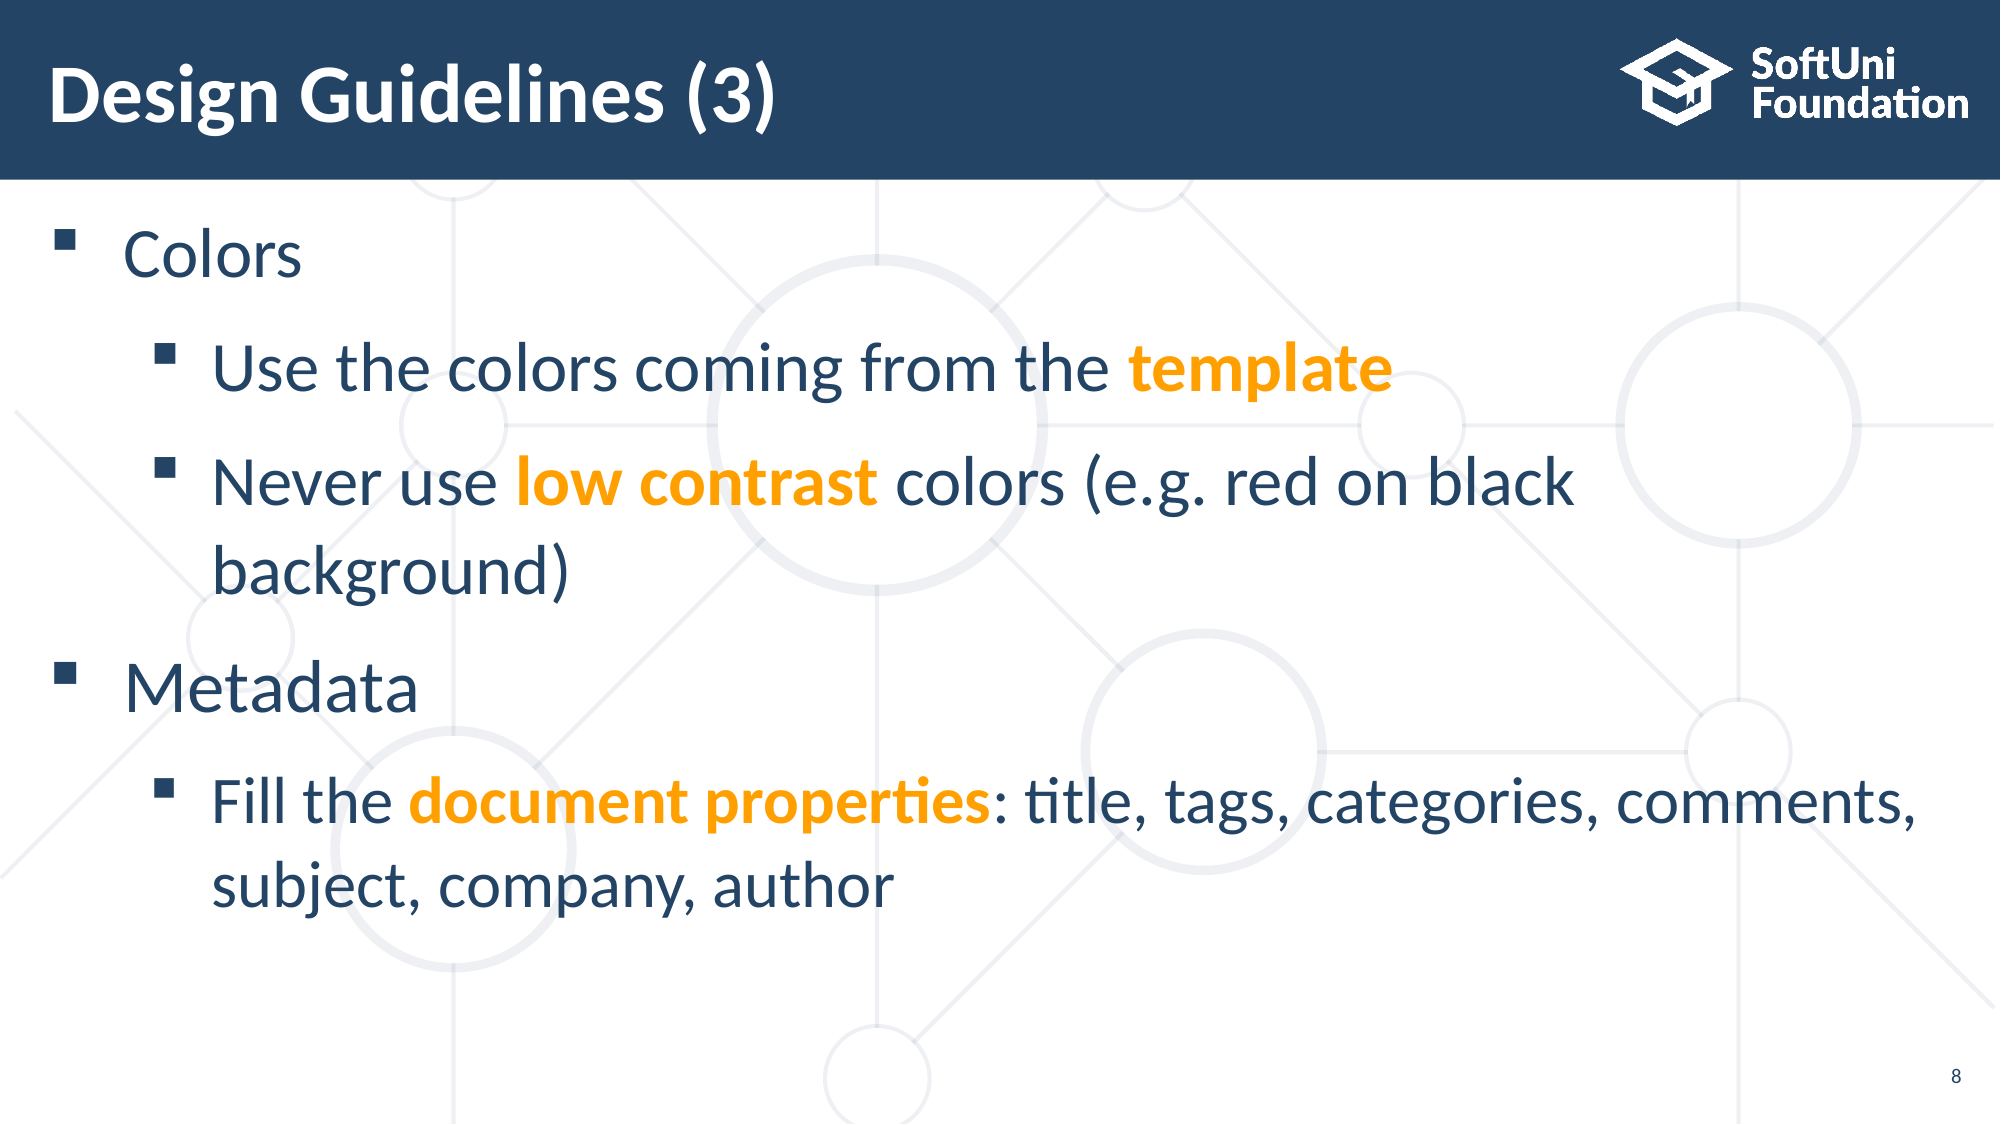

# Design Guidelines (3)
Colors
Use the colors coming from the template
Never use low contrast colors (e.g. red on black background)
Metadata
Fill the document properties: title, tags, categories, comments, subject, company, author

8